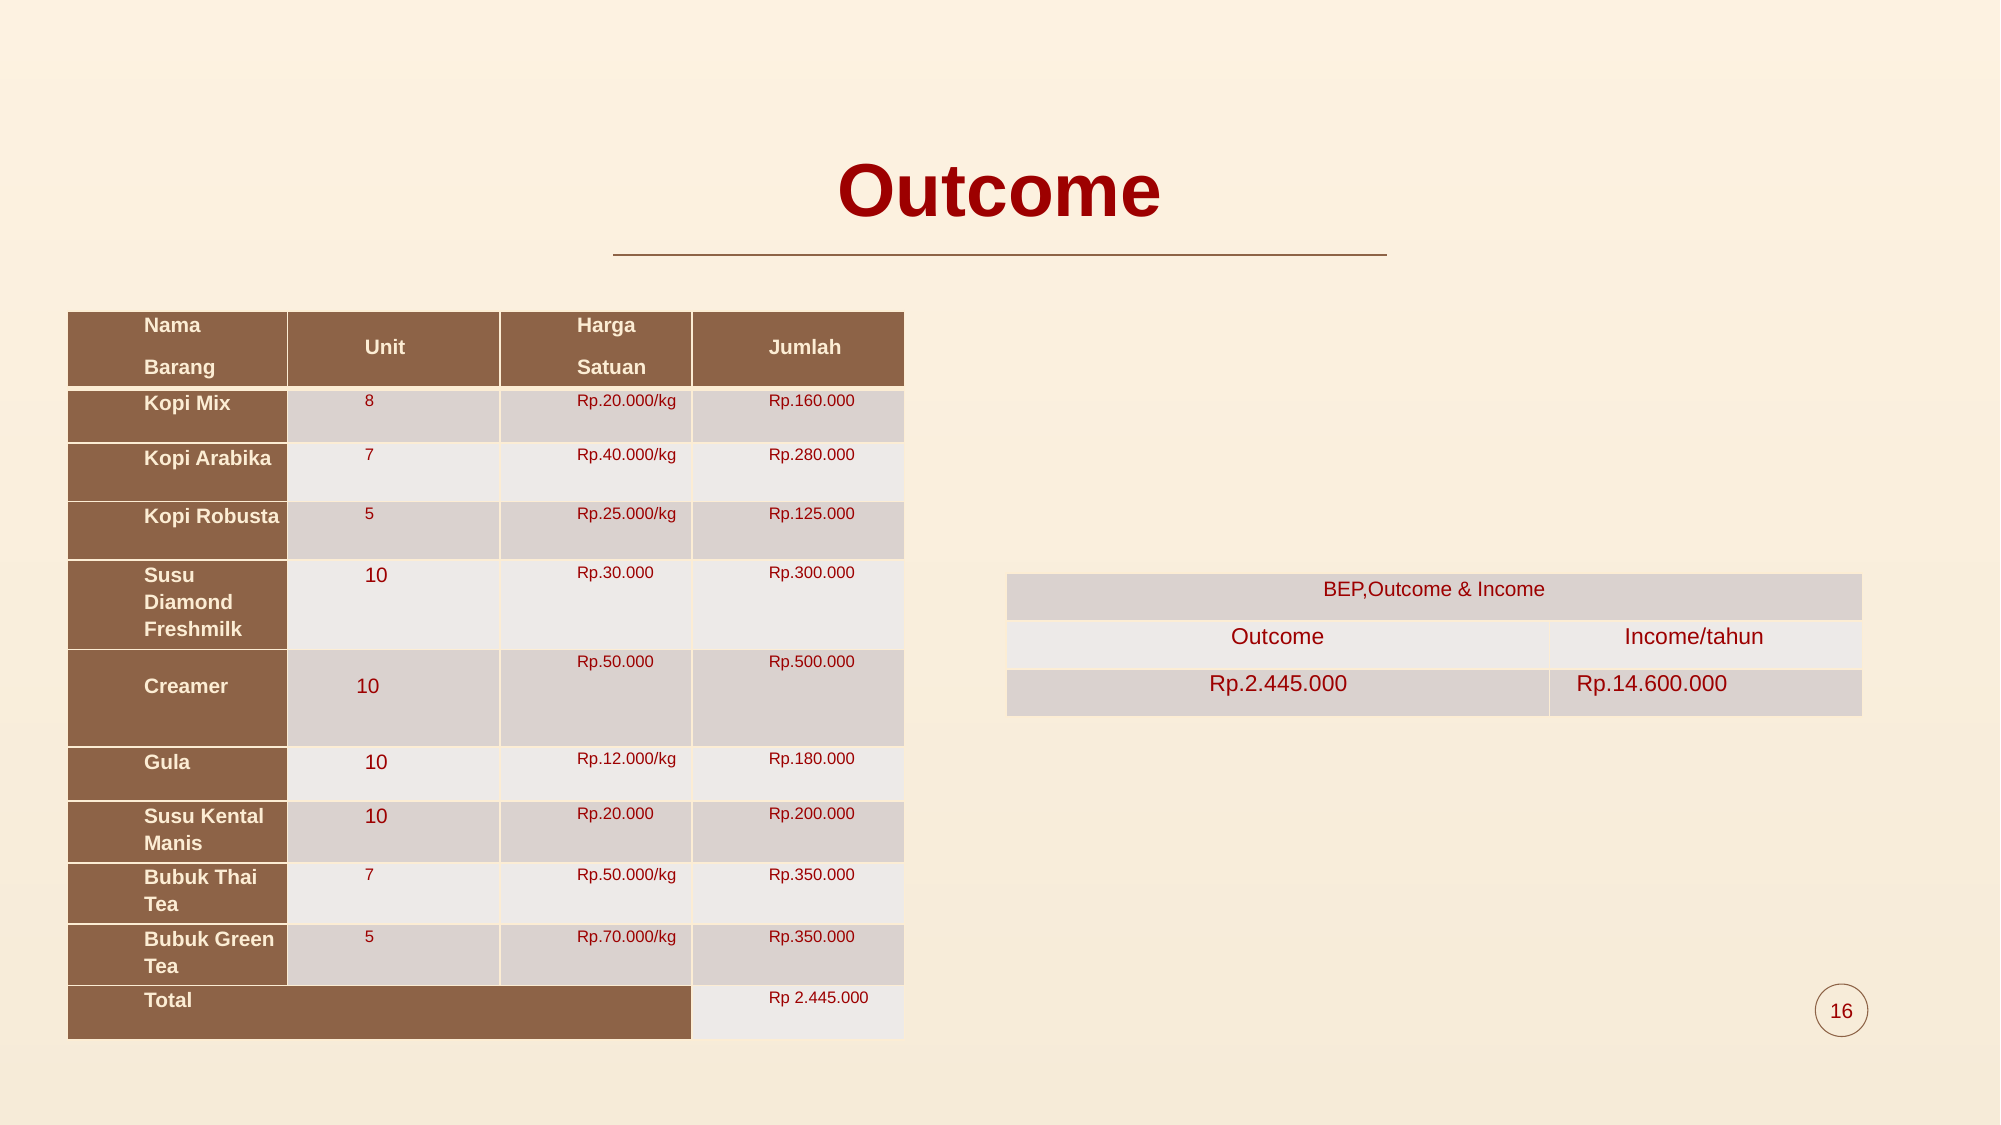

# Outcome
| Nama Barang | Unit | Harga Satuan | Jumlah |
| --- | --- | --- | --- |
| Kopi Mix | 8 | Rp.20.000/kg | Rp.160.000 |
| Kopi Arabika | 7 | Rp.40.000/kg | Rp.280.000 |
| Kopi Robusta | 5 | Rp.25.000/kg | Rp.125.000 |
| Susu Diamond Freshmilk | 10 | Rp.30.000 | Rp.300.000 |
| Creamer | 10 | Rp.50.000 | Rp.500.000 |
| Gula | 10 | Rp.12.000/kg | Rp.180.000 |
| Susu Kental Manis | 10 | Rp.20.000 | Rp.200.000 |
| Bubuk Thai Tea | 7 | Rp.50.000/kg | Rp.350.000 |
| Bubuk Green Tea | 5 | Rp.70.000/kg | Rp.350.000 |
| Total |  |  | Rp 2.445.000 |
| BEP,Outcome & Income |  |
| --- | --- |
| Outcome | Income/tahun |
| Rp.2.445.000 | Rp.14.600.000 |
16